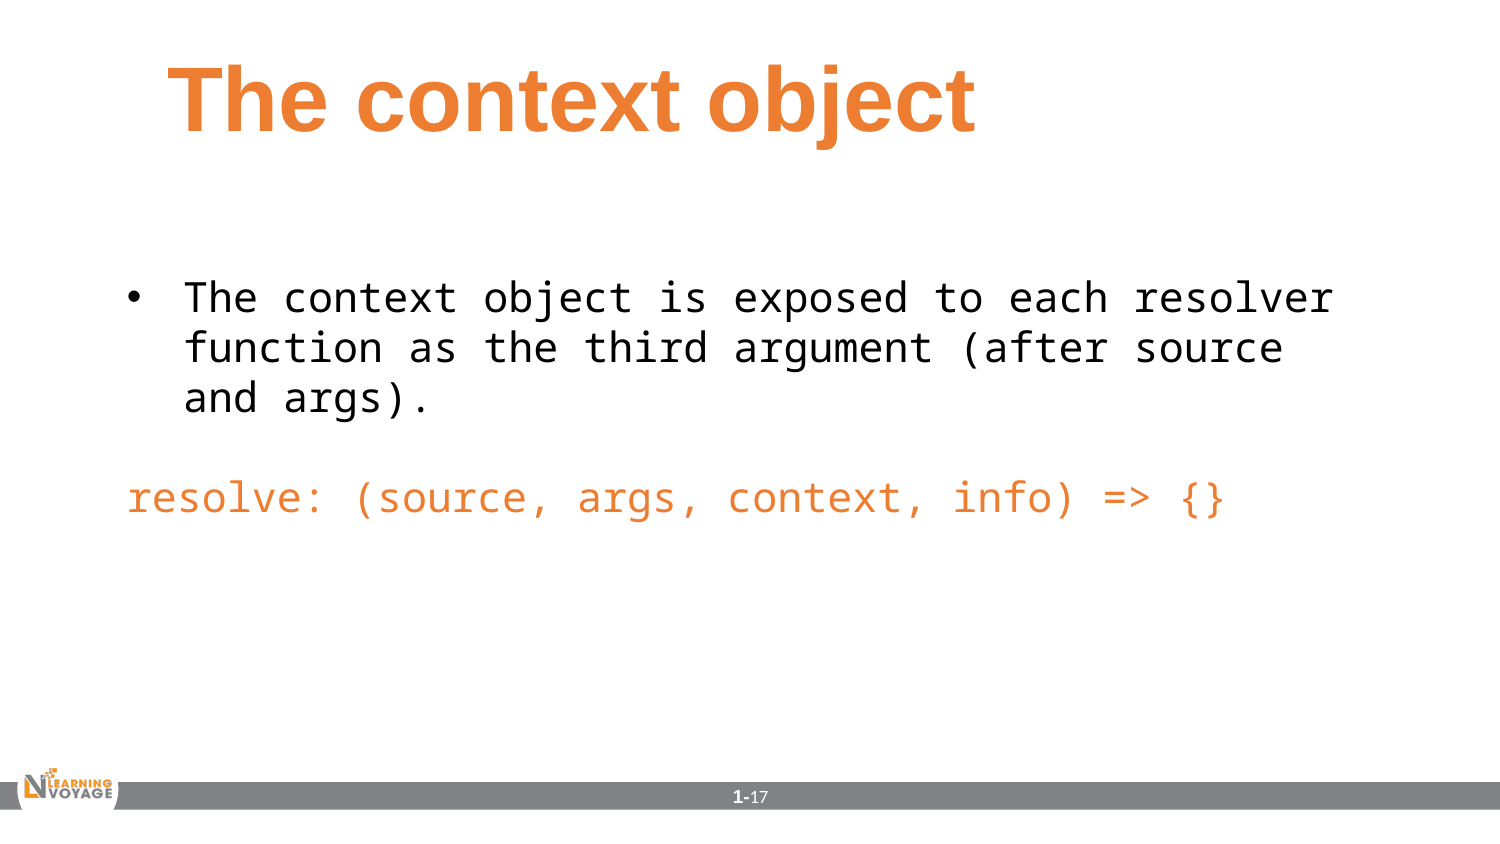

The context object
The context object is exposed to each resolver function as the third argument (after source and args).

resolve: (source, args, context, info) => {}
1-17